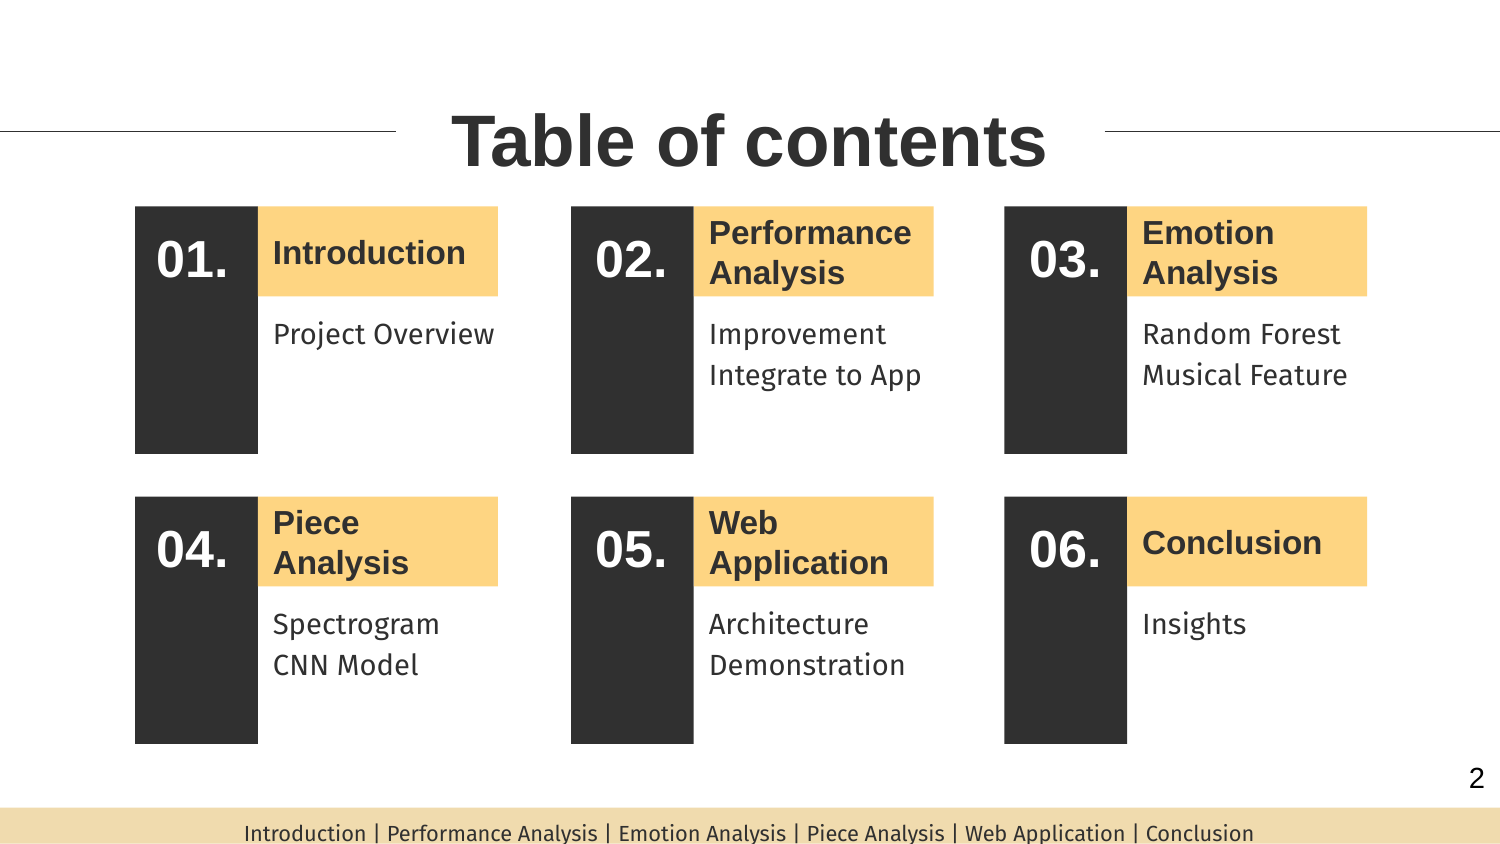

Table of contents

# Introduction
Performance Analysis
Emotion Analysis
01.
02.
03.
Project Overview
Improvement
Integrate to App
Random Forest
Musical Feature

Piece Analysis
Web Application
Conclusion
04.
05.
06.
Spectrogram
CNN Model
Architecture
Demonstration
Insights
Introduction | Performance Analysis | Emotion Analysis | Piece Analysis | Web Application | Conclusion